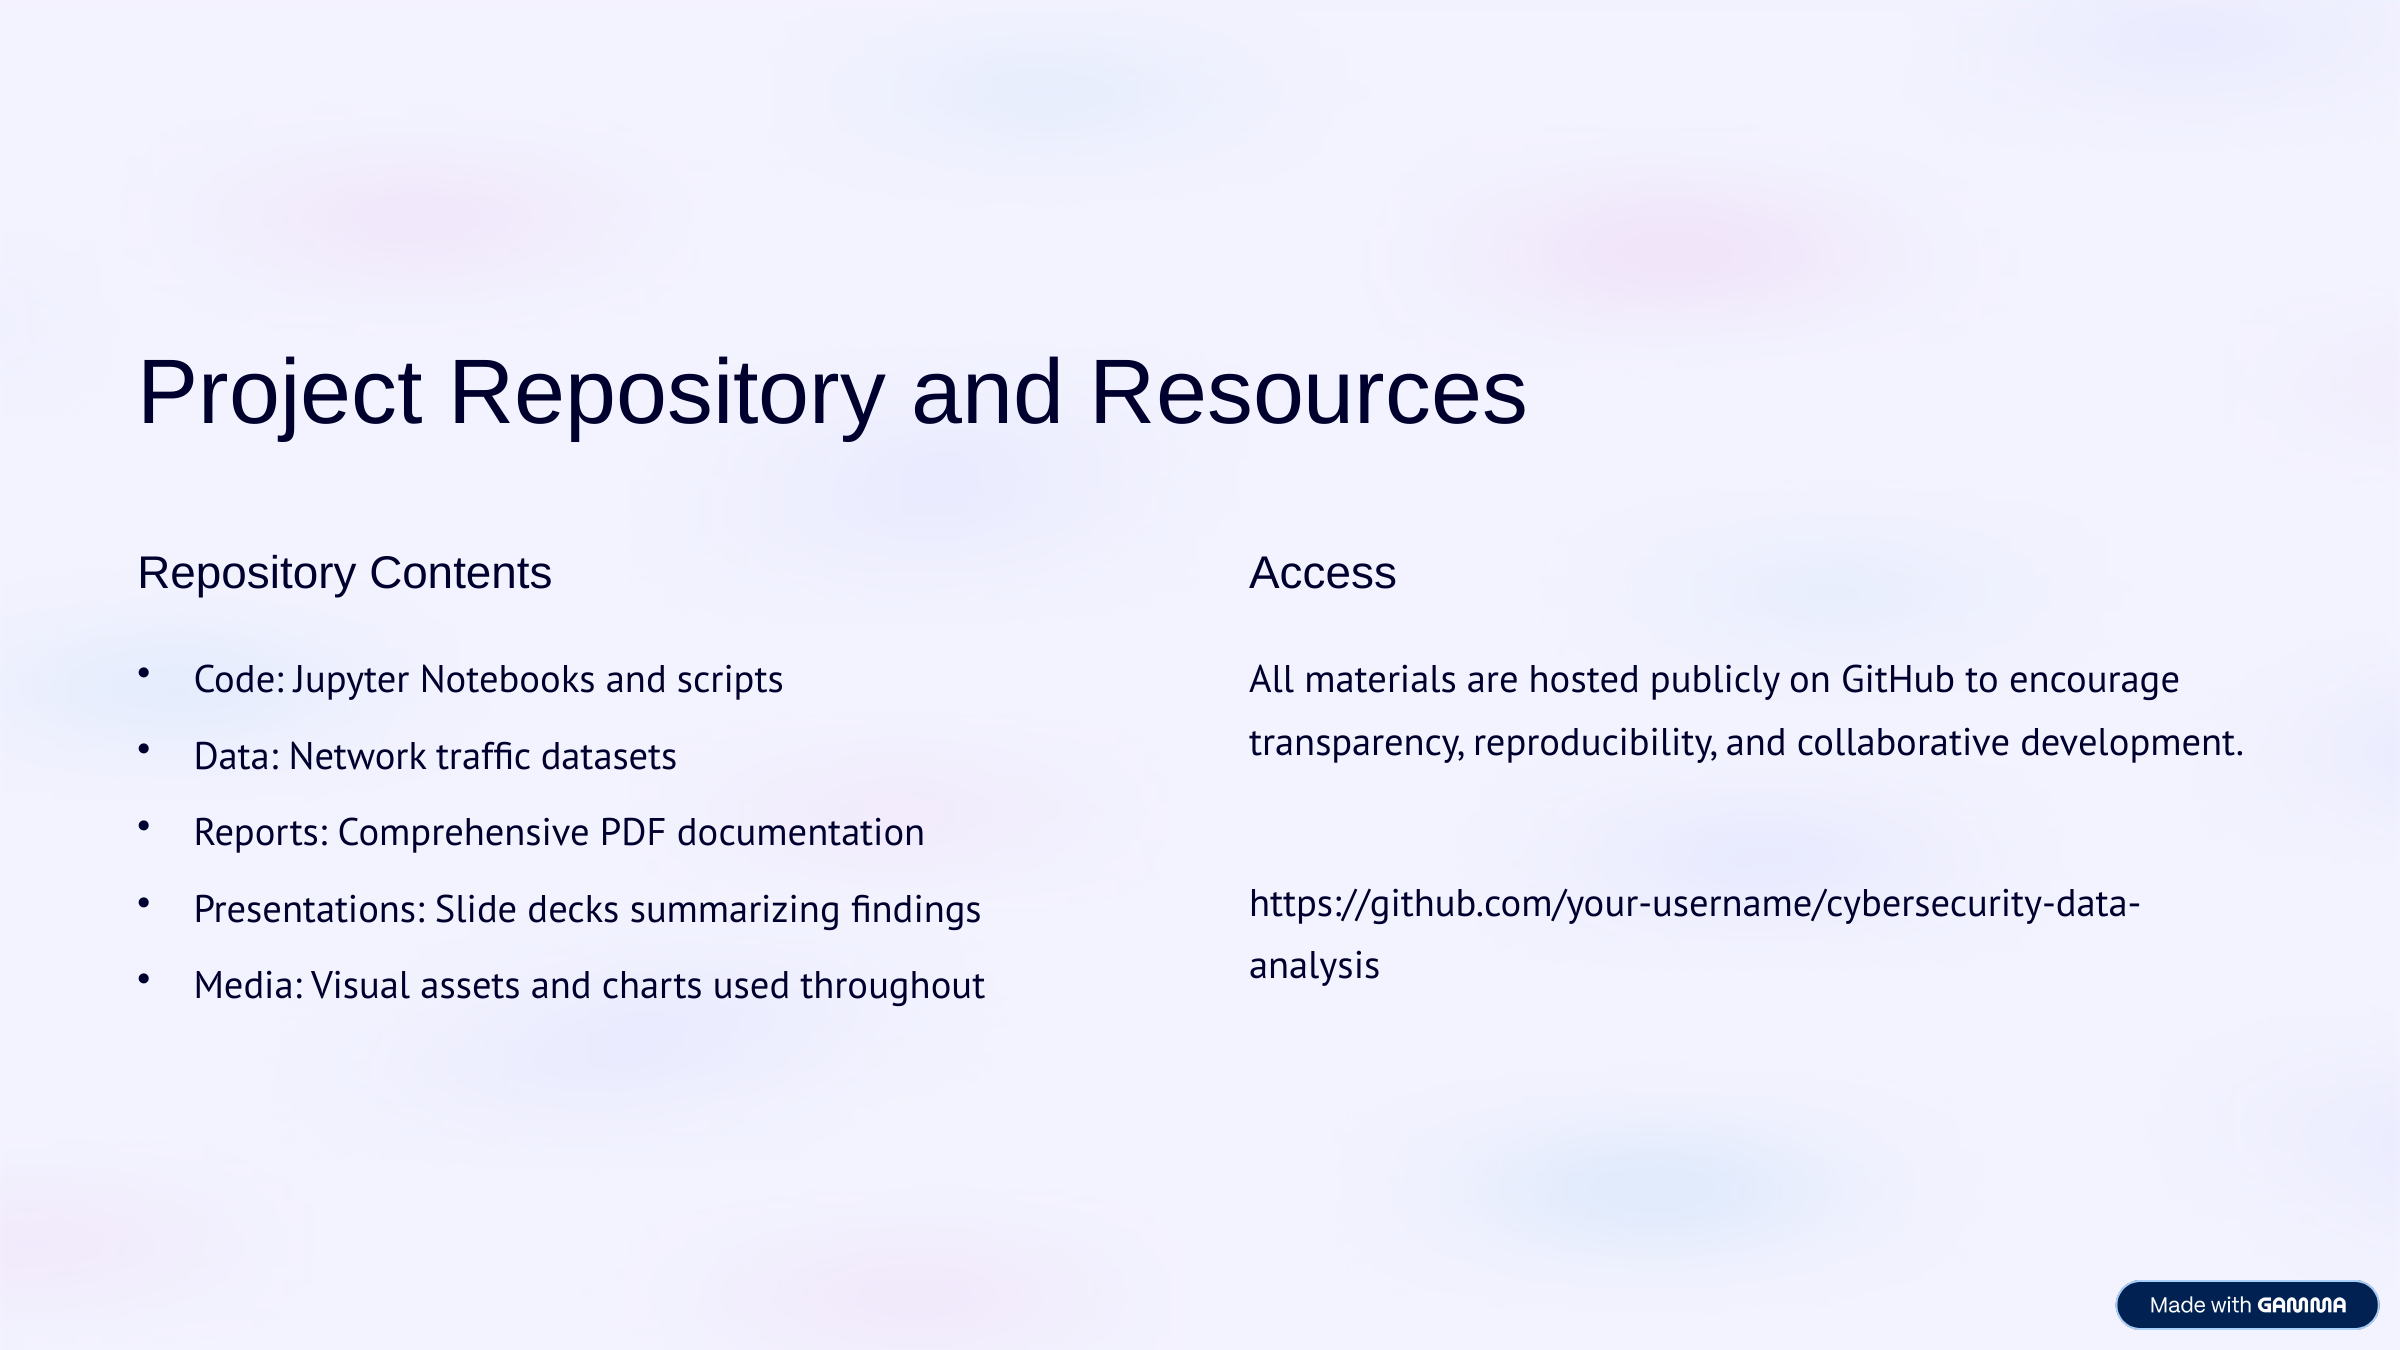

Project Repository and Resources
Repository Contents
Access
Code: Jupyter Notebooks and scripts
All materials are hosted publicly on GitHub to encourage transparency, reproducibility, and collaborative development.
Data: Network traffic datasets
Reports: Comprehensive PDF documentation
https://github.com/your-username/cybersecurity-data-analysis
Presentations: Slide decks summarizing findings
Media: Visual assets and charts used throughout